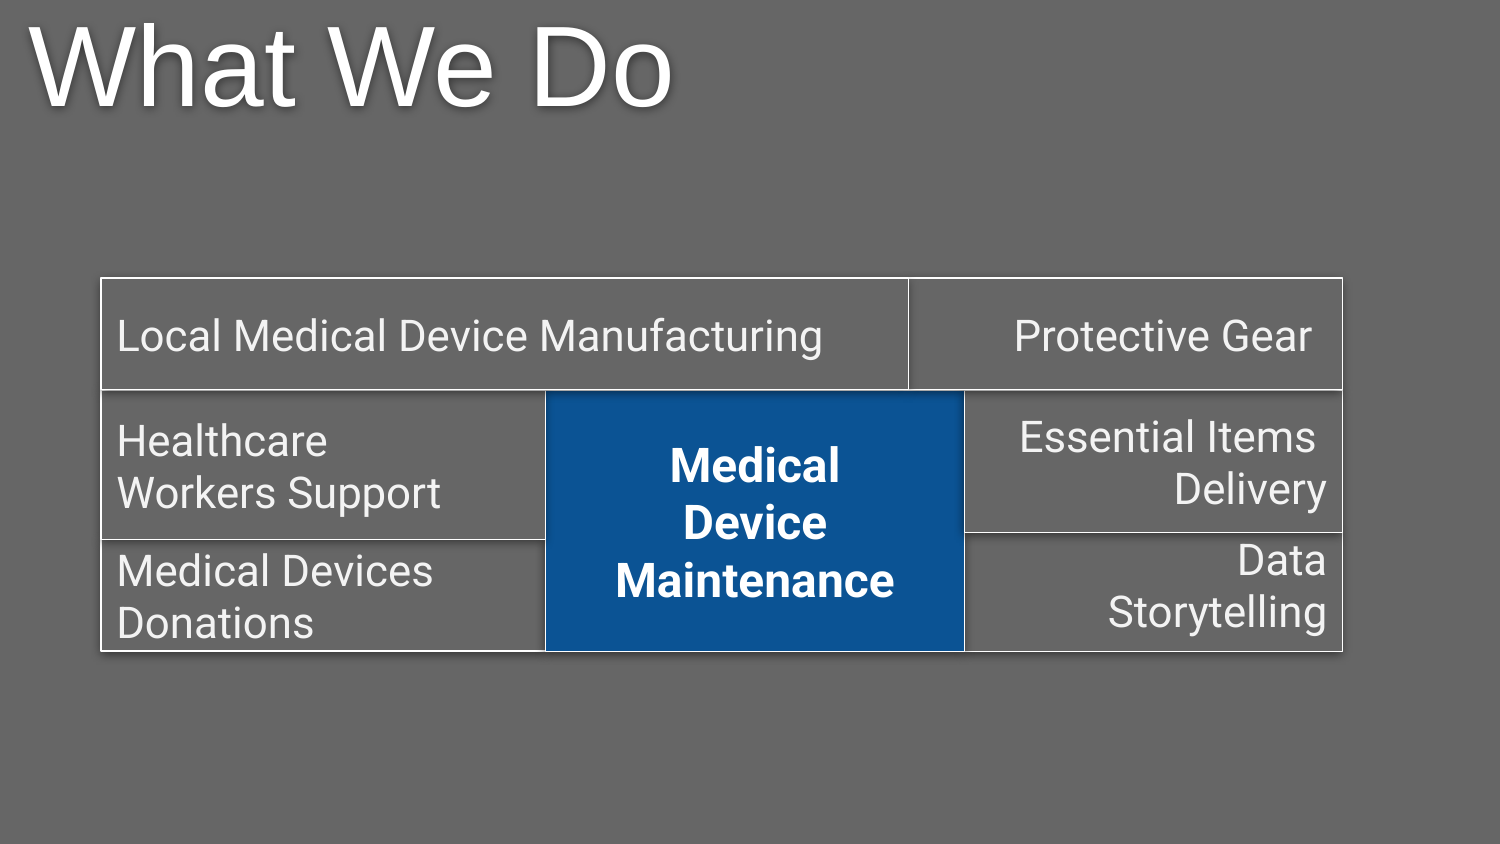

What We Do
Local Medical Device Manufacturing
       Protective Gear
Healthcare
Workers Support
Medical
Device
Maintenance
Essential Items
Delivery
    Data Storytelling
Medical Devices Donations